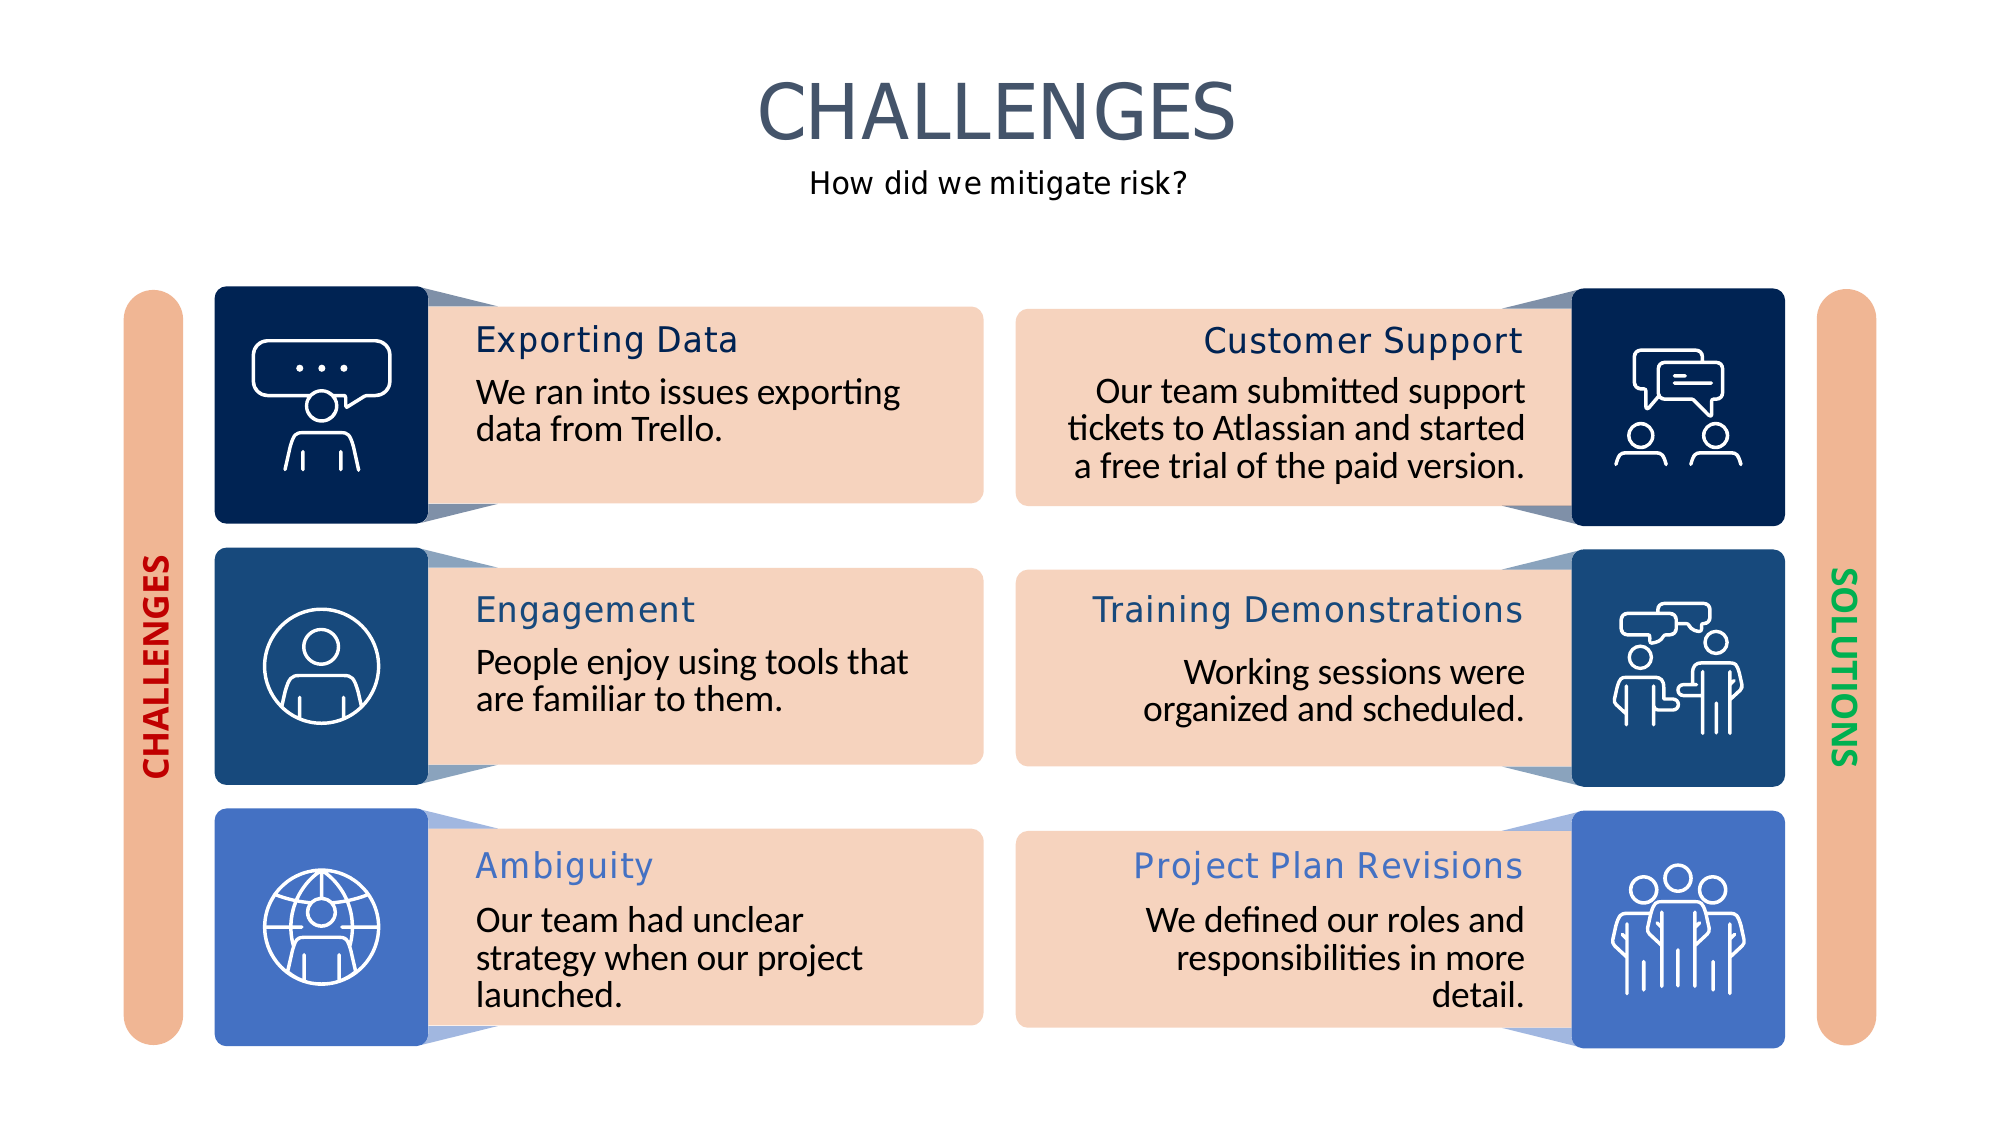

CHALLENGES
How did we mitigate risk?

Exporting Data

Customer Support

Our team submitted support tickets to Atlassian and started a free trial of the paid version.
We ran into issues exporting data from Trello.

Engagement
Training Demonstrations

People enjoy using tools that are familiar to them.
CHALLENGES
SOLUTIONS
Working sessions were organized and scheduled.

Ambiguity
Project Plan Revisions

Our team had unclear strategy when our project launched.
We defined our roles and responsibilities in more detail.